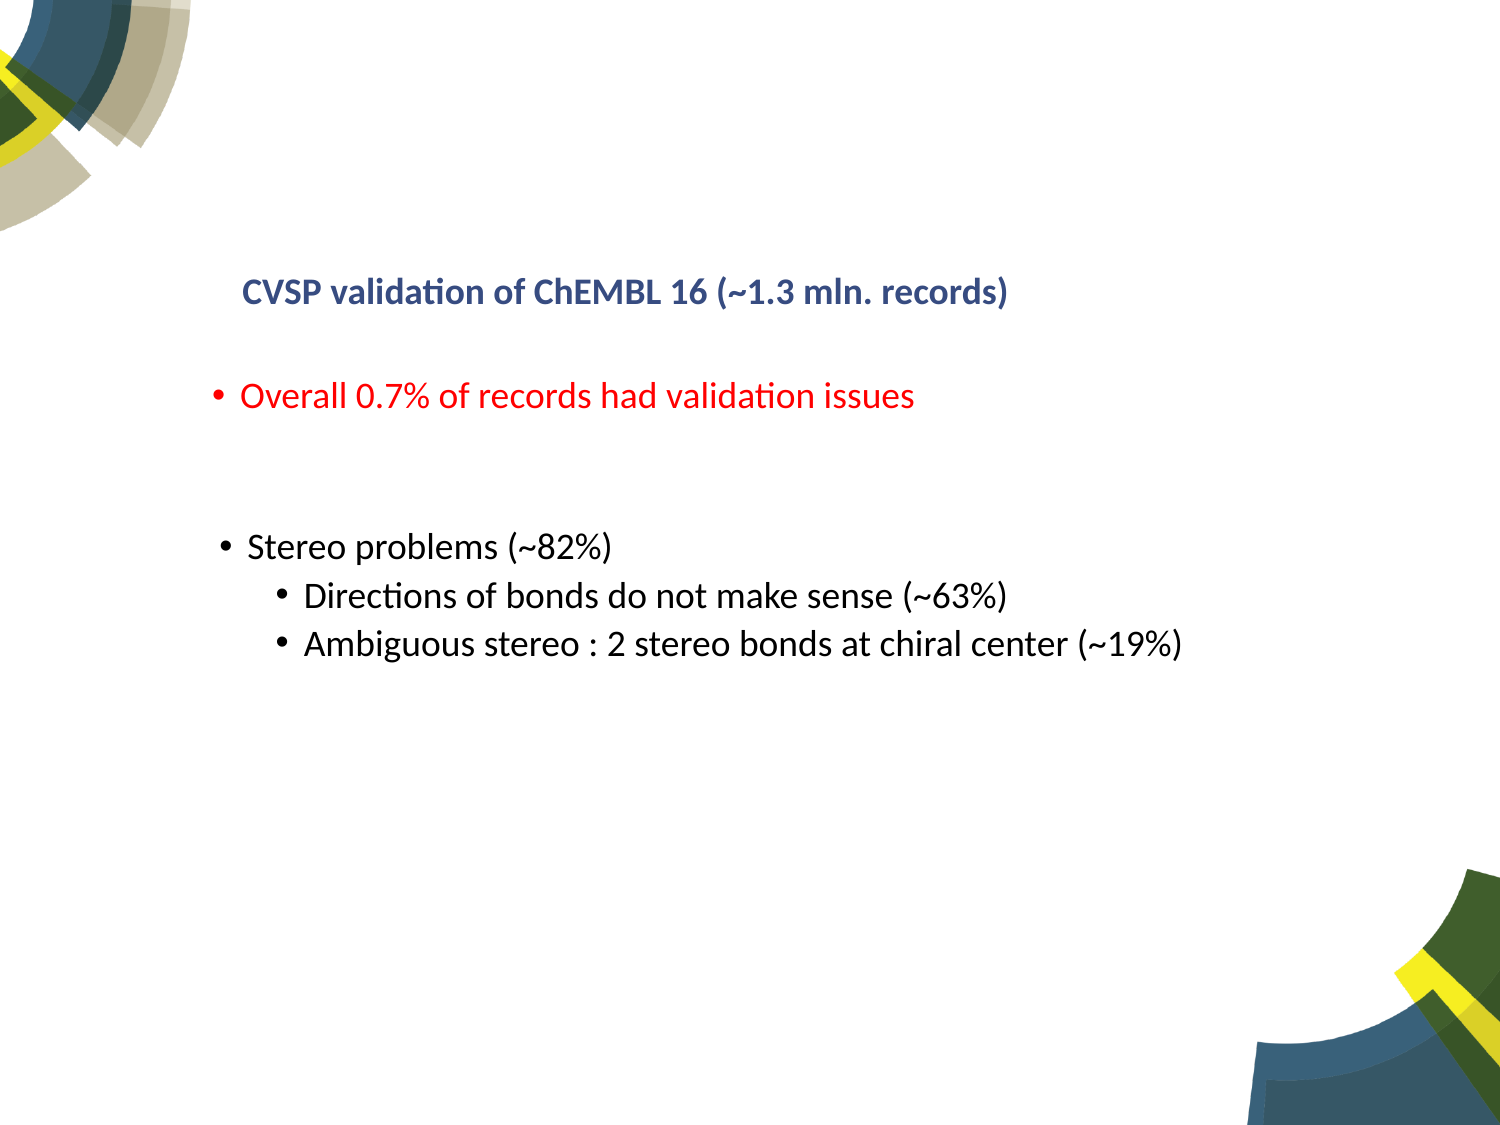

CVSP validation of ChEMBL 16 (~1.3 mln. records)

Overall 0.7% of records had validation issues

Stereo problems (~82%)
Directions of bonds do not make sense (~63%)
Ambiguous stereo : 2 stereo bonds at chiral center (~19%)